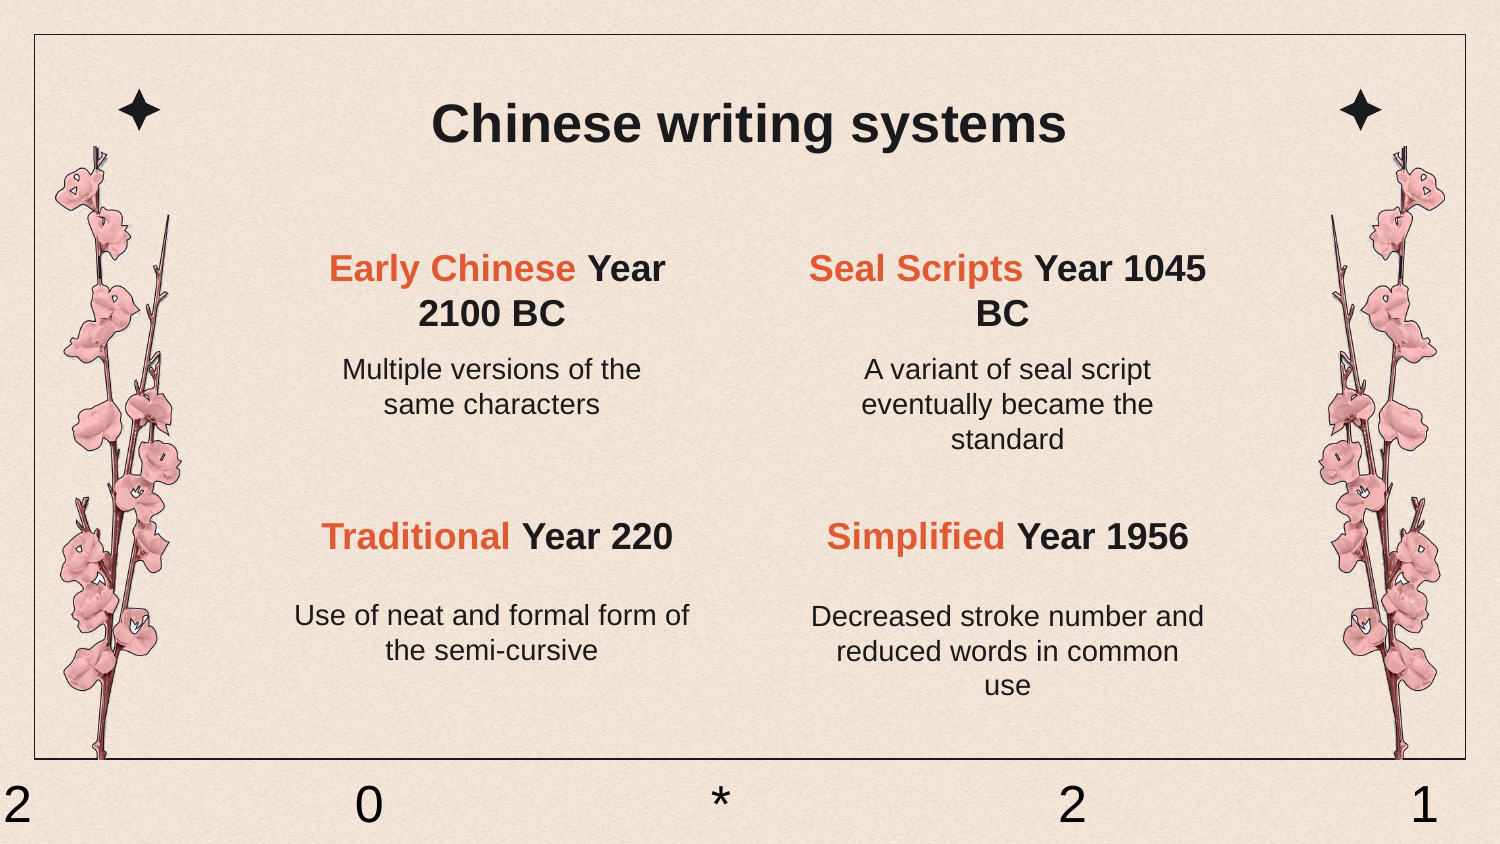

# Chinese writing systems

 Early Chinese Year 2100 BC
Seal Scripts Year 1045 BC
Multiple versions of the same characters
A variant of seal script eventually became the standard
 Traditional Year 220
Simplified Year 1956
Use of neat and formal form of the semi-cursive
Decreased stroke number and reduced words in common use